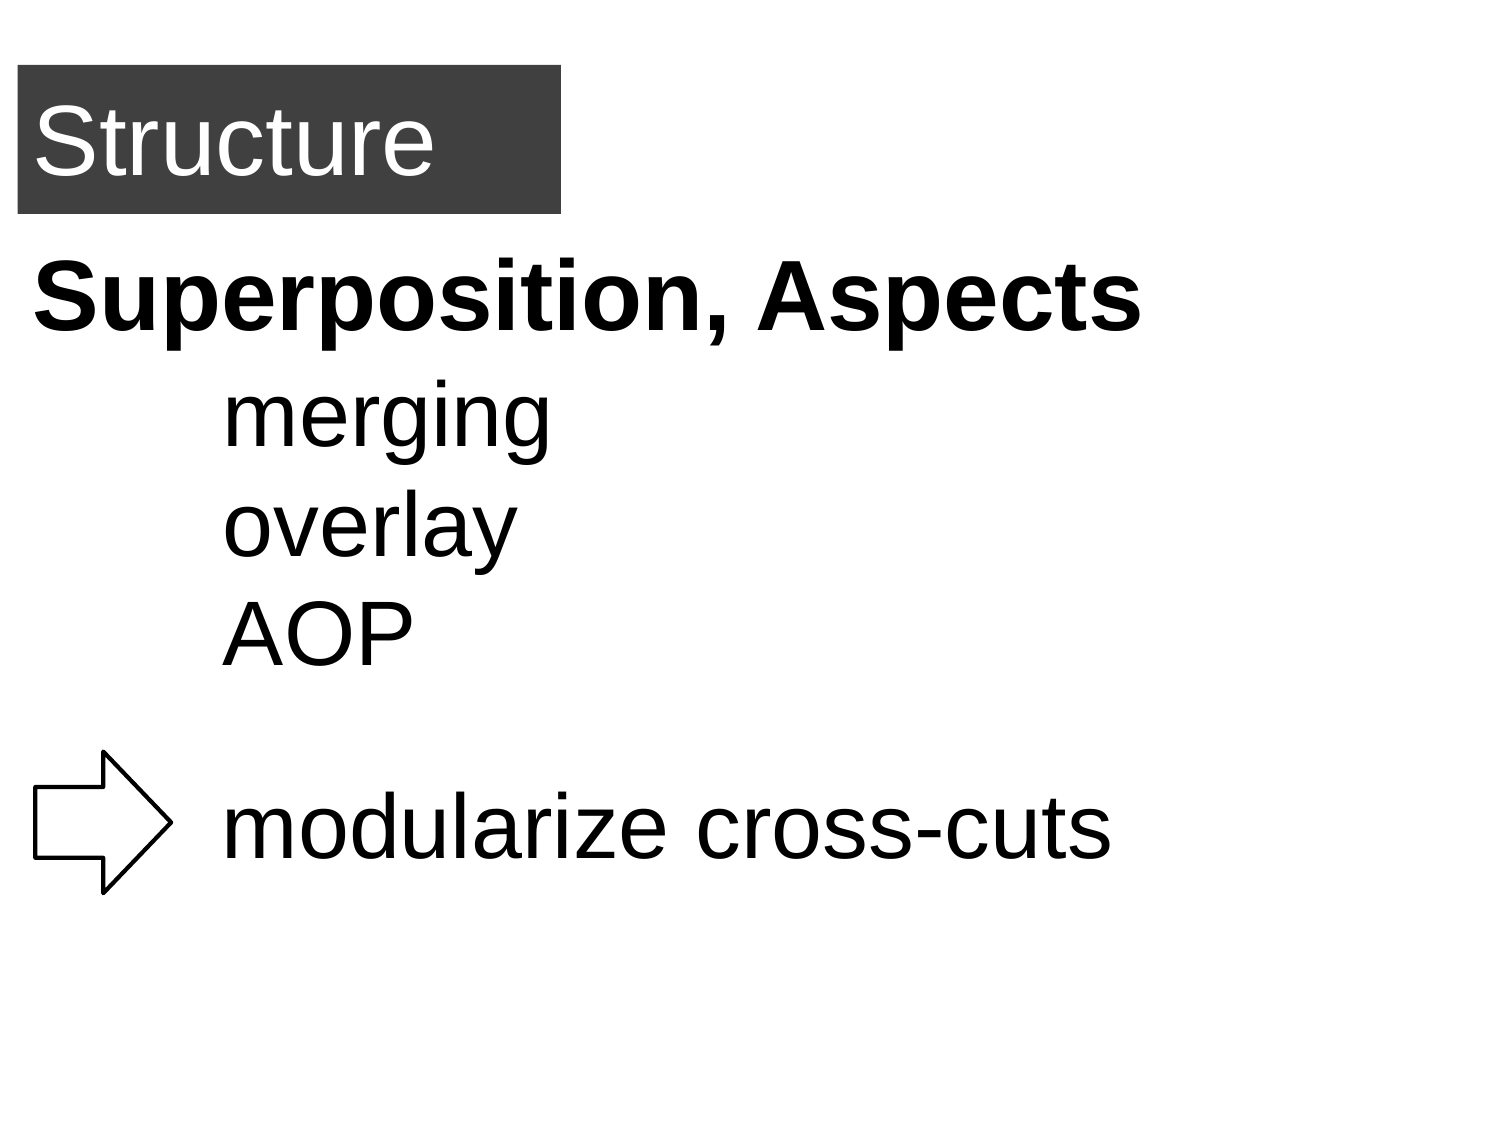

Structure
Superposition, Aspects

merging
overlay
AOP

modularize cross-cuts